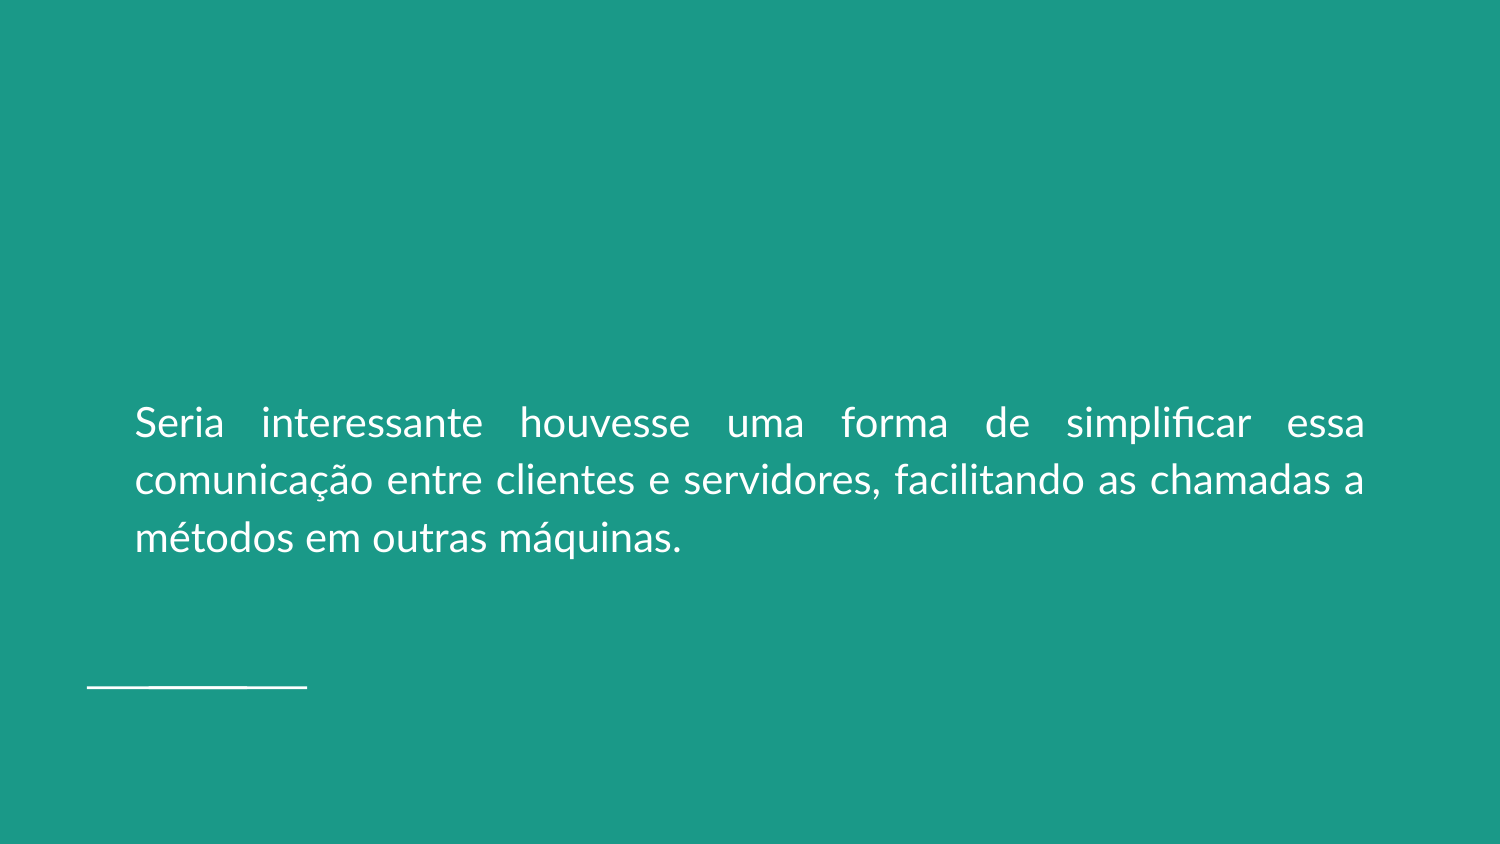

Seria interessante houvesse uma forma de simplificar essa comunicação entre clientes e servidores, facilitando as chamadas a métodos em outras máquinas.